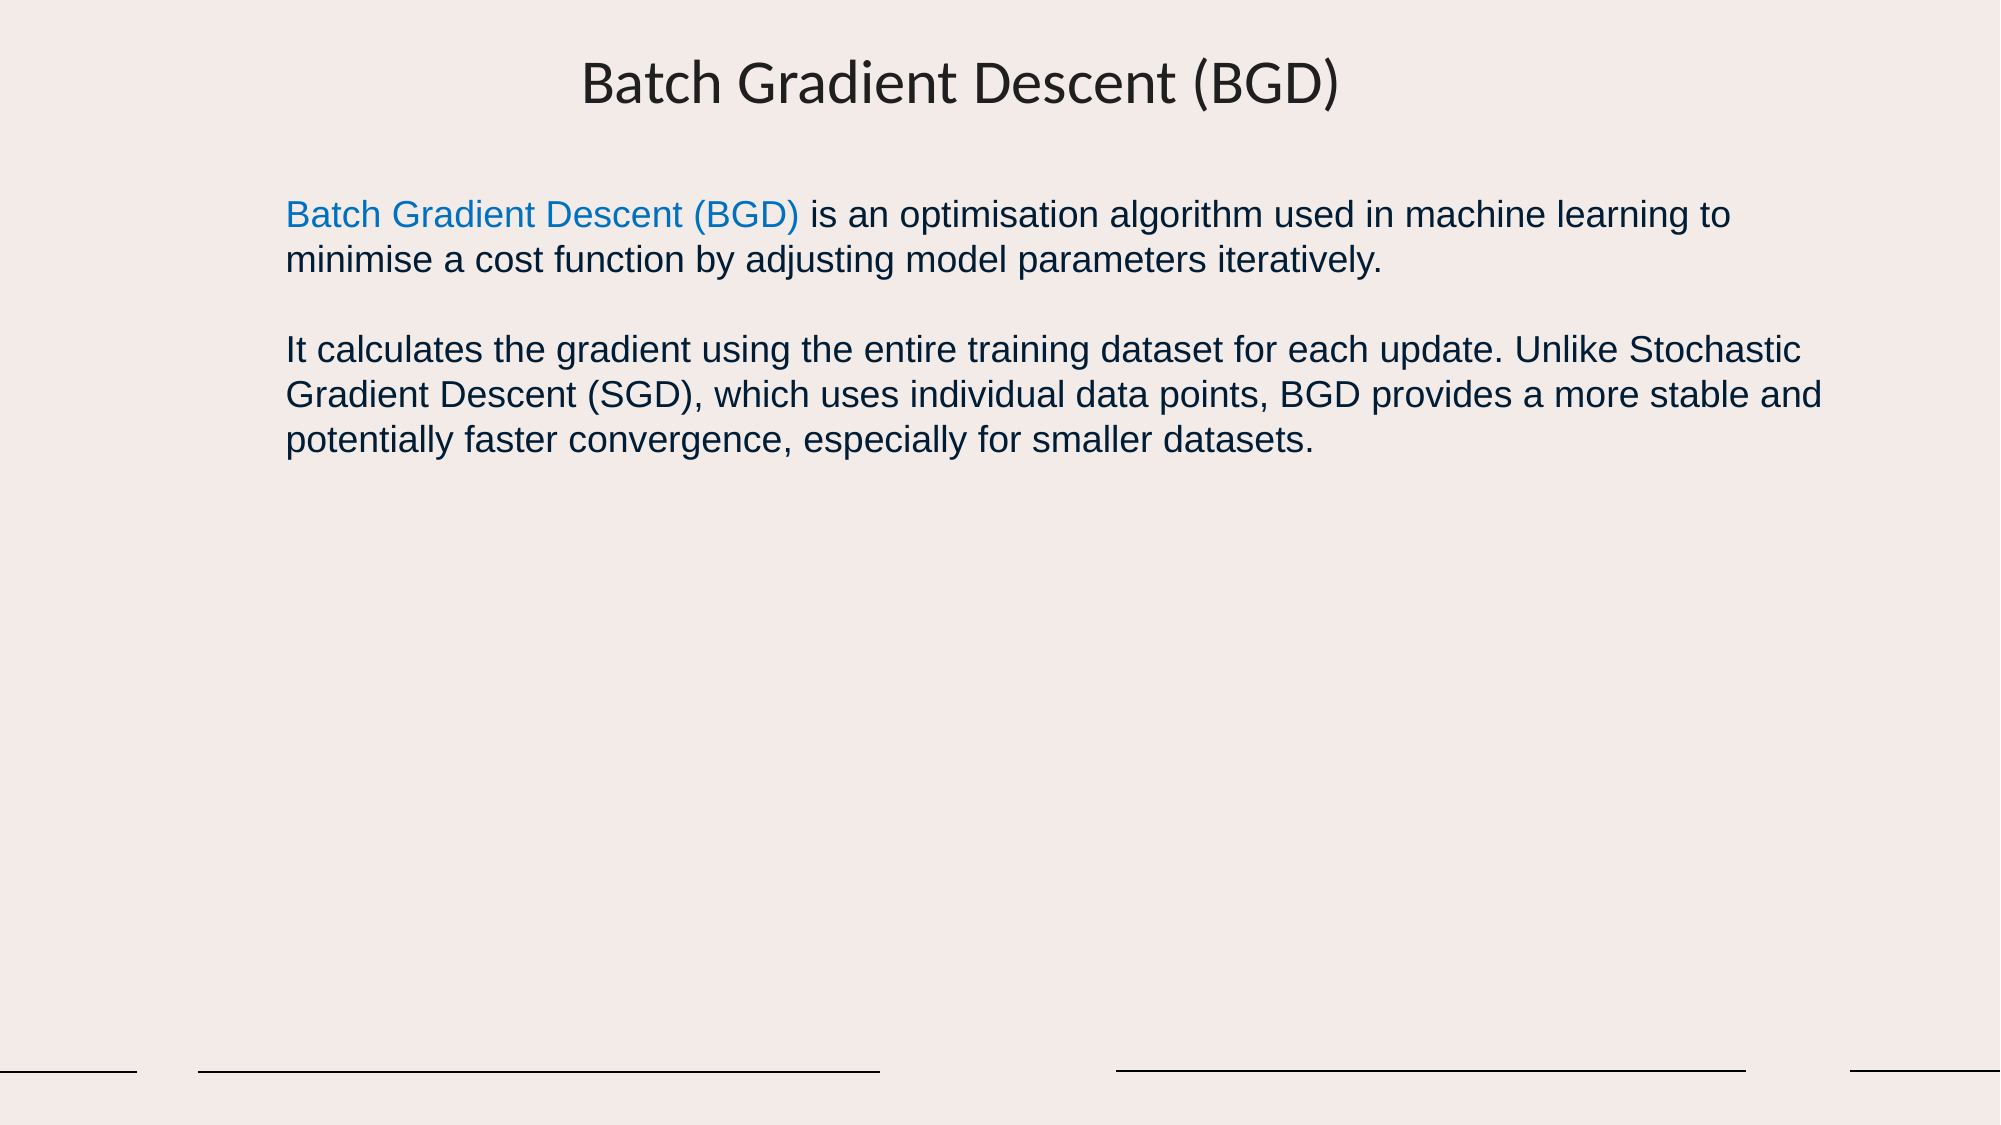

Batch Gradient Descent (BGD)
Batch Gradient Descent (BGD) is an optimisation algorithm used in machine learning to minimise a cost function by adjusting model parameters iteratively.

It calculates the gradient using the entire training dataset for each update. Unlike Stochastic Gradient Descent (SGD), which uses individual data points, BGD provides a more stable and potentially faster convergence, especially for smaller datasets.